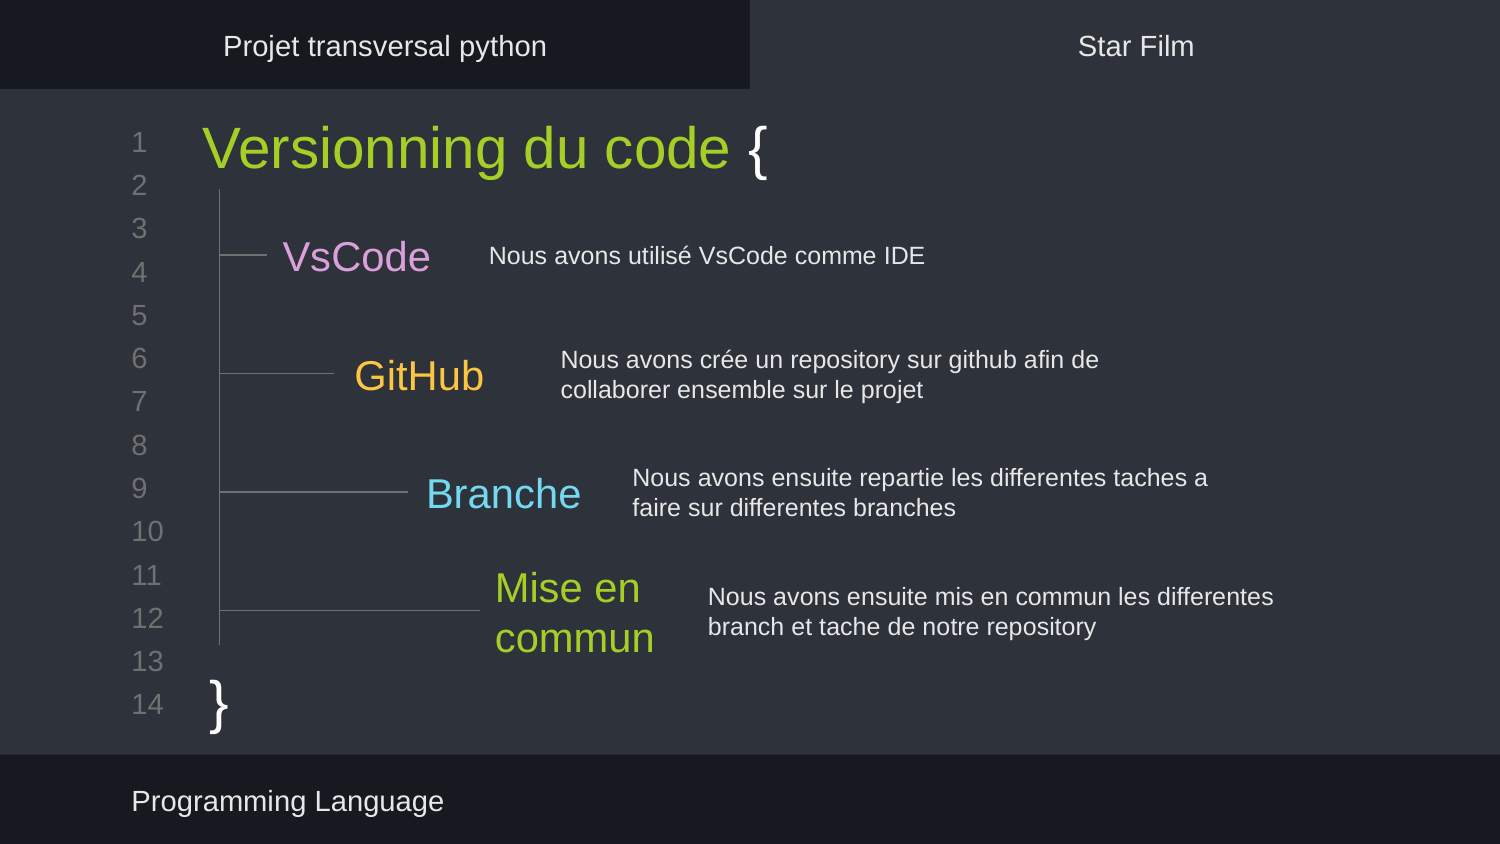

Projet transversal python
Star Film
# Versionning du code {
Nous avons utilisé VsCode comme IDE
VsCode
GitHub
Nous avons crée un repository sur github afin de collaborer ensemble sur le projet

Branche
Nous avons ensuite repartie les differentes taches a faire sur differentes branches

Mise en commun
Nous avons ensuite mis en commun les differentes branch et tache de notre repository

}
Programming Language